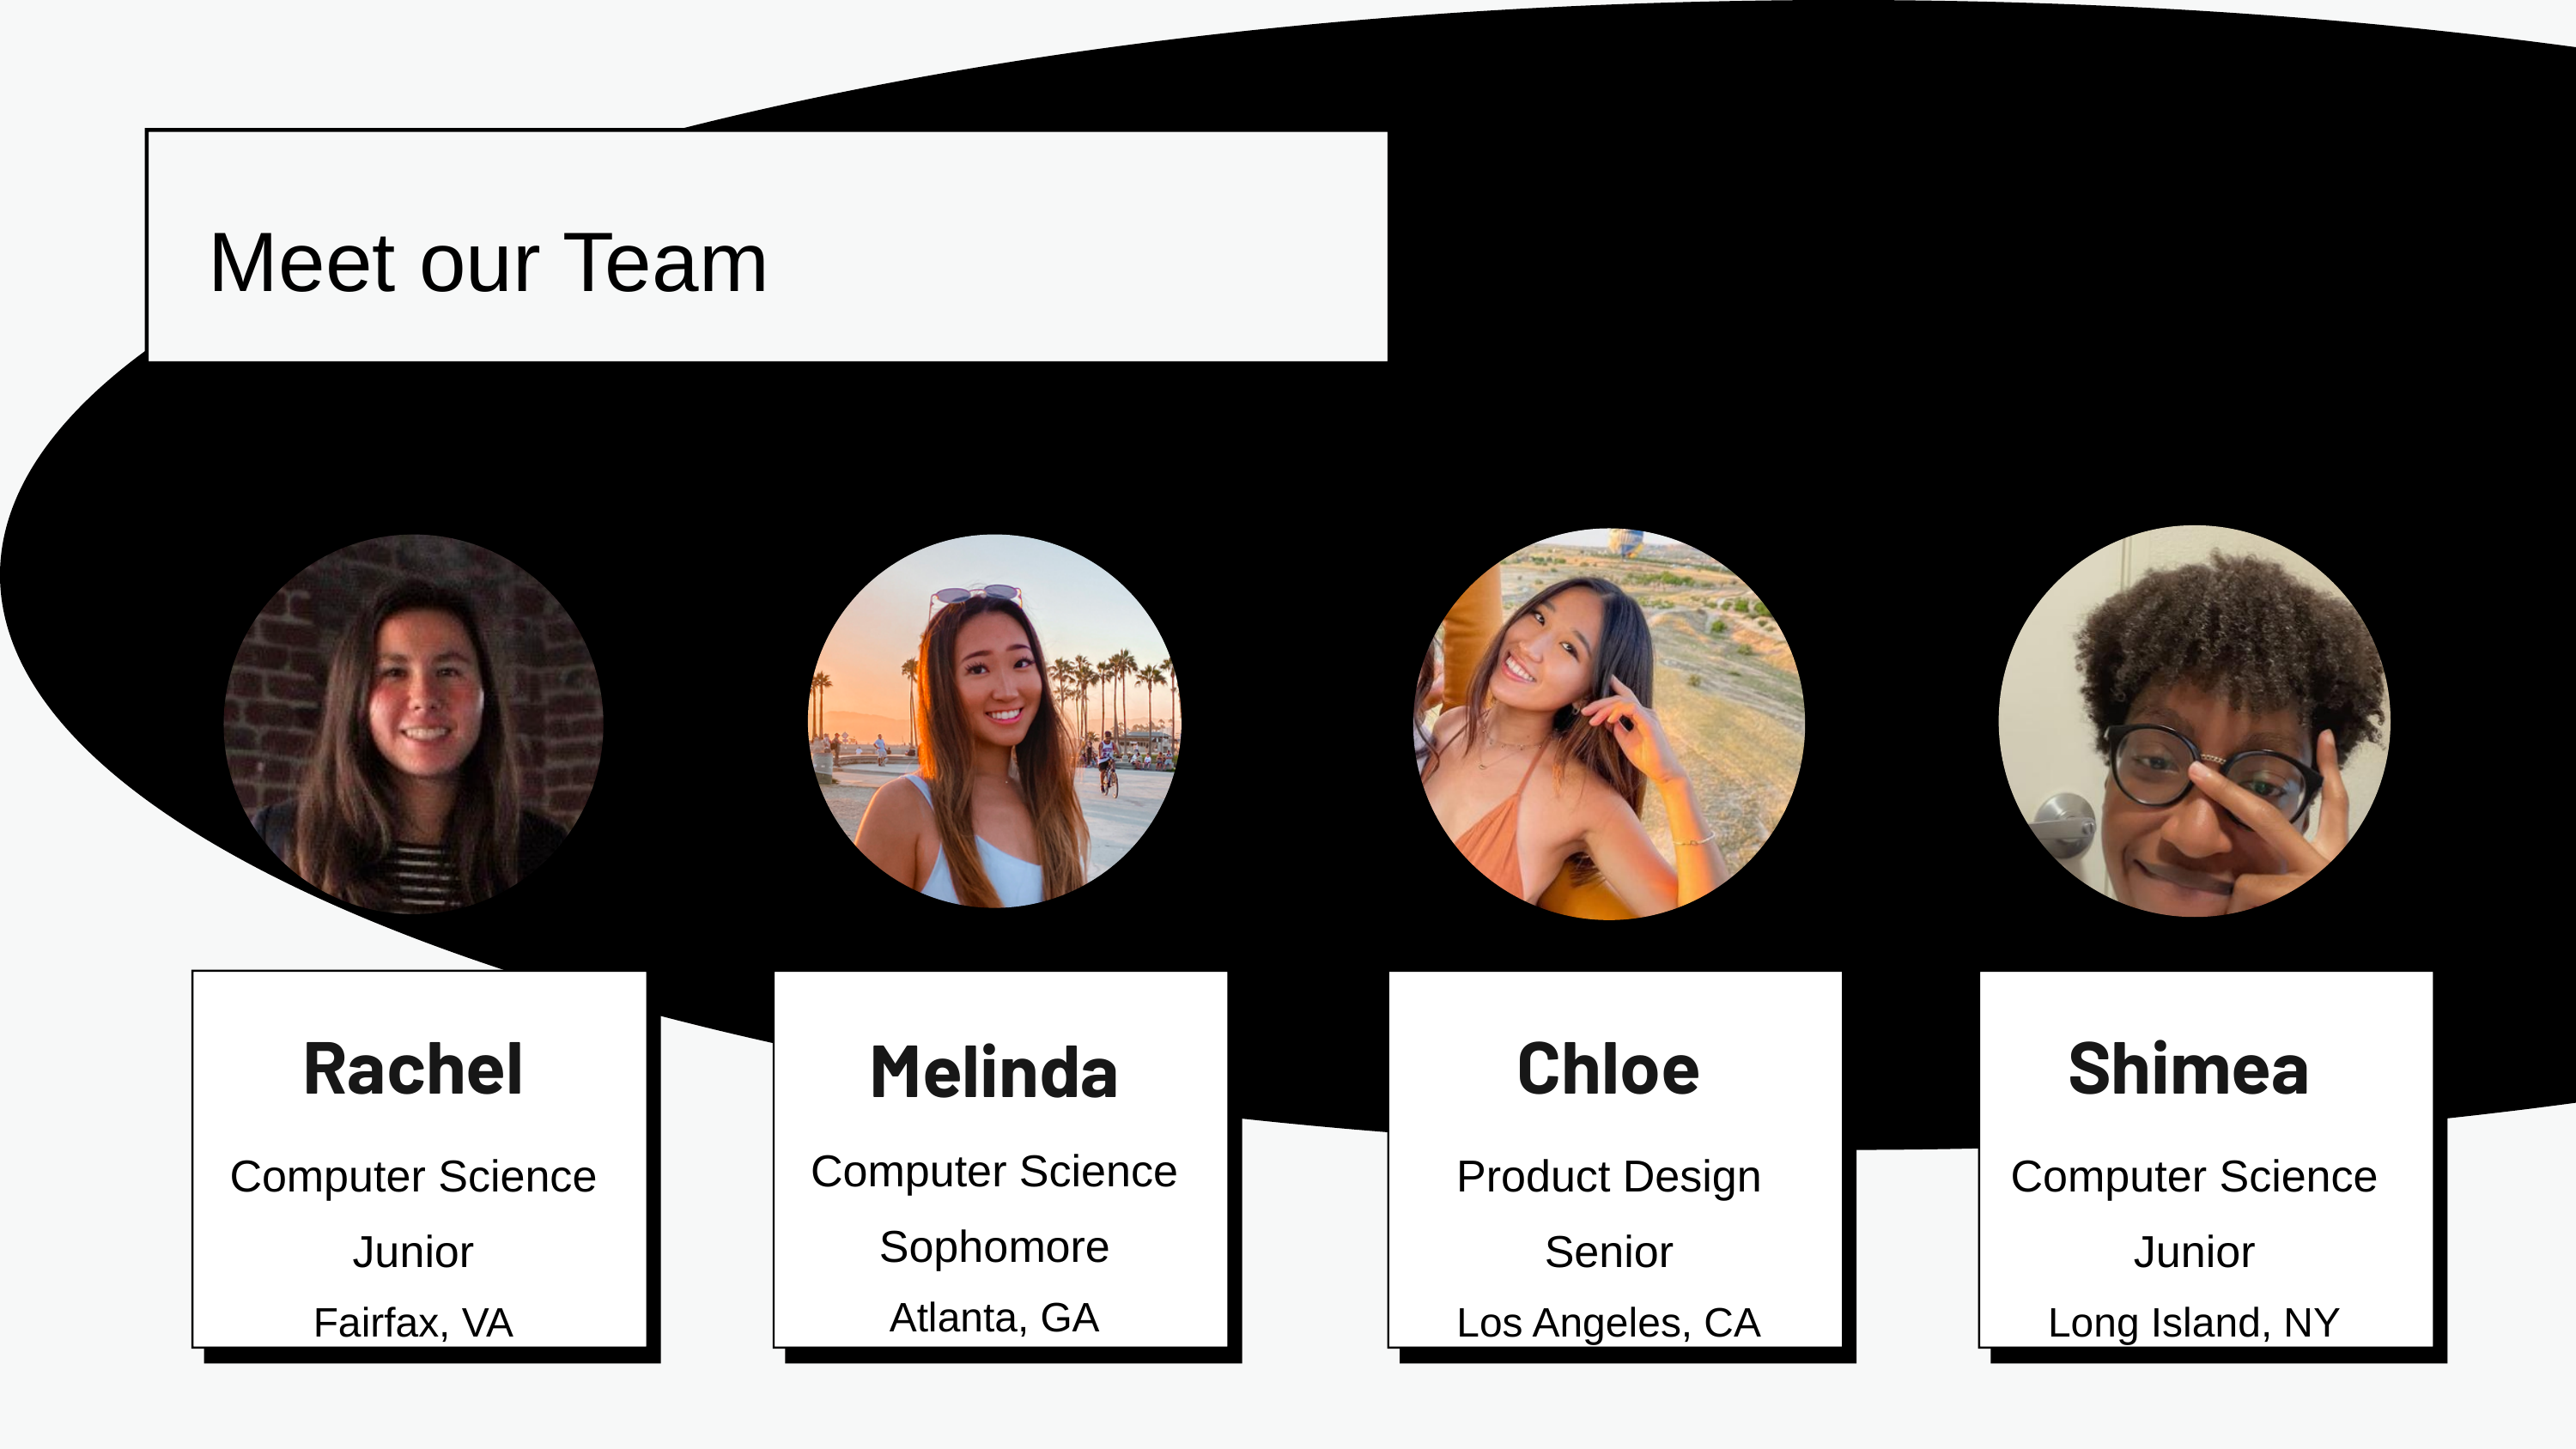

Meet our Team

Chloe
Shimea
Rachel
Melinda
Computer Science
Sophomore
Atlanta, GA
Computer Science
Junior
Fairfax, VA
Product Design
Senior
Los Angeles, CA
Computer Science
Junior
Long Island, NY